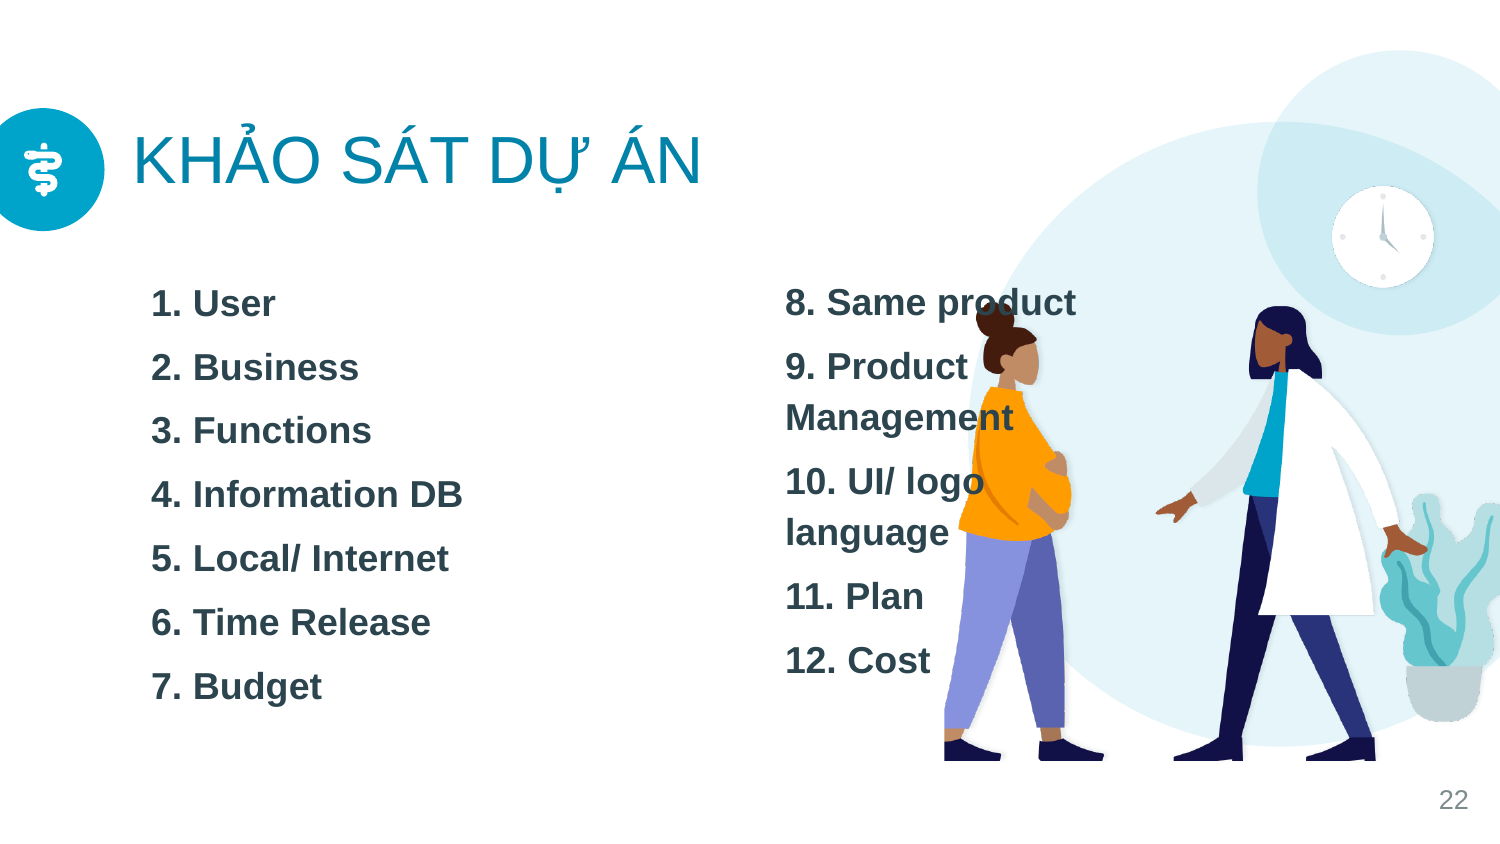

# KHẢO SÁT DỰ ÁN
8. Same product
9. Product Management
10. UI/ logo language
11. Plan
12. Cost

1. User
2. Business
3. Functions
4. Information DB
5. Local/ Internet
6. Time Release
7. Budget

22